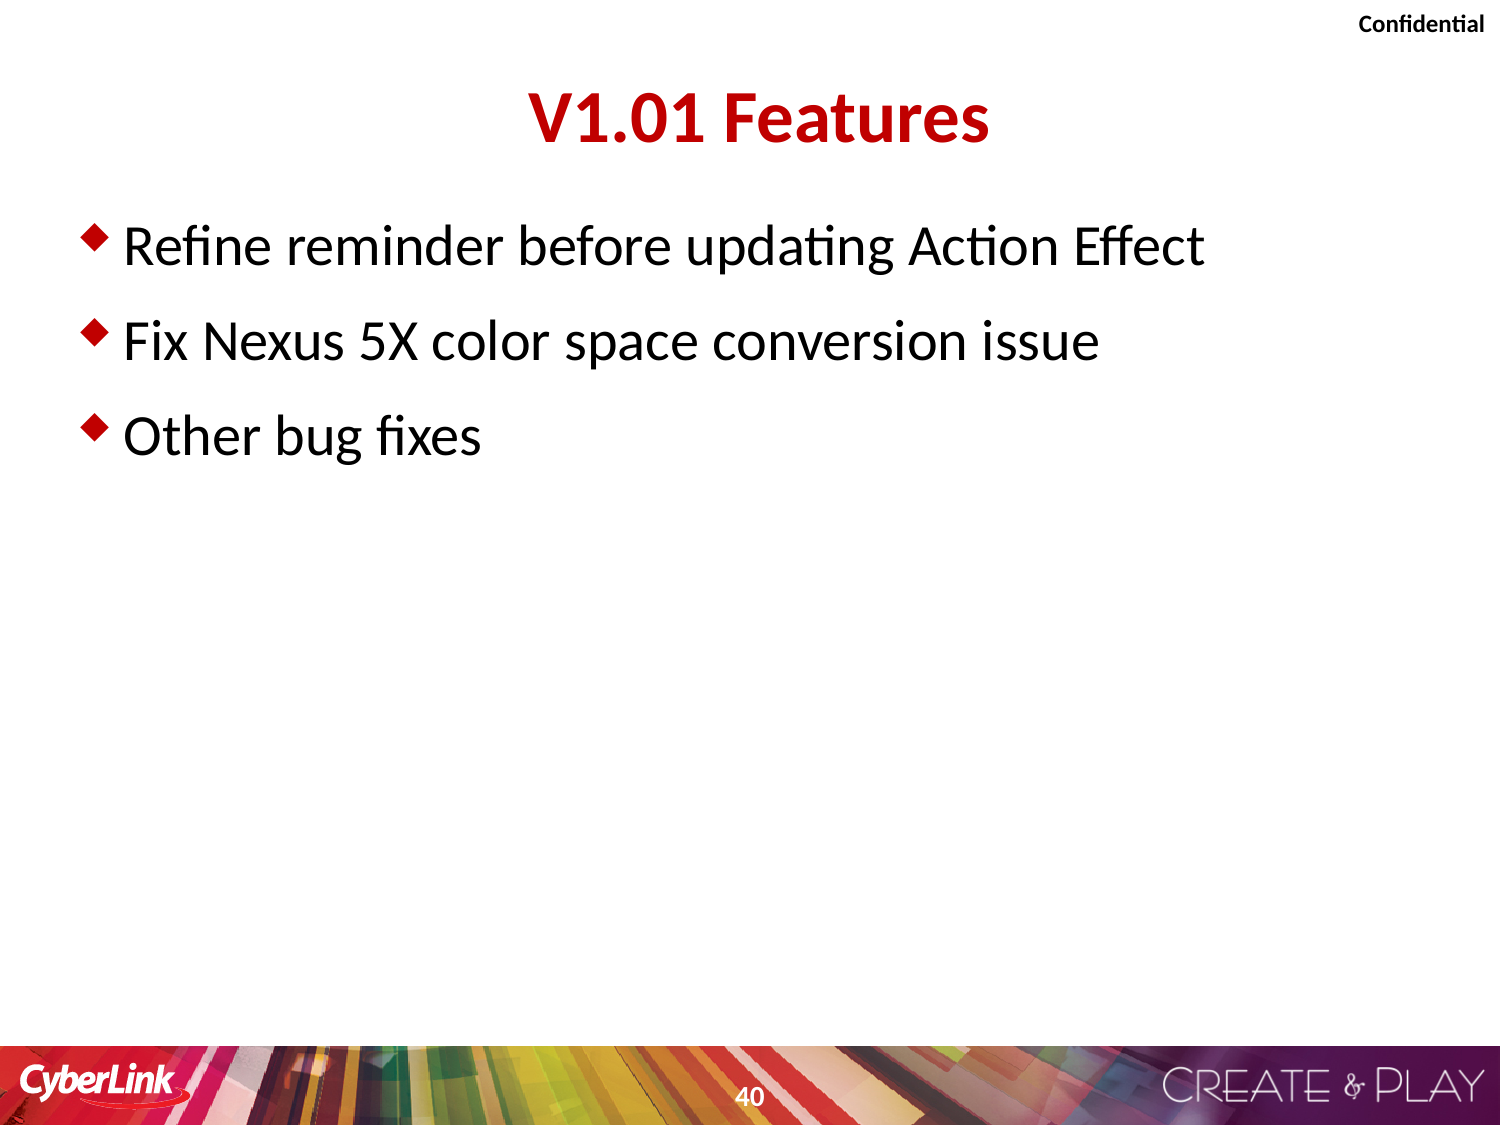

# V1.01 Features
Refine reminder before updating Action Effect
Fix Nexus 5X color space conversion issue
Other bug fixes
40